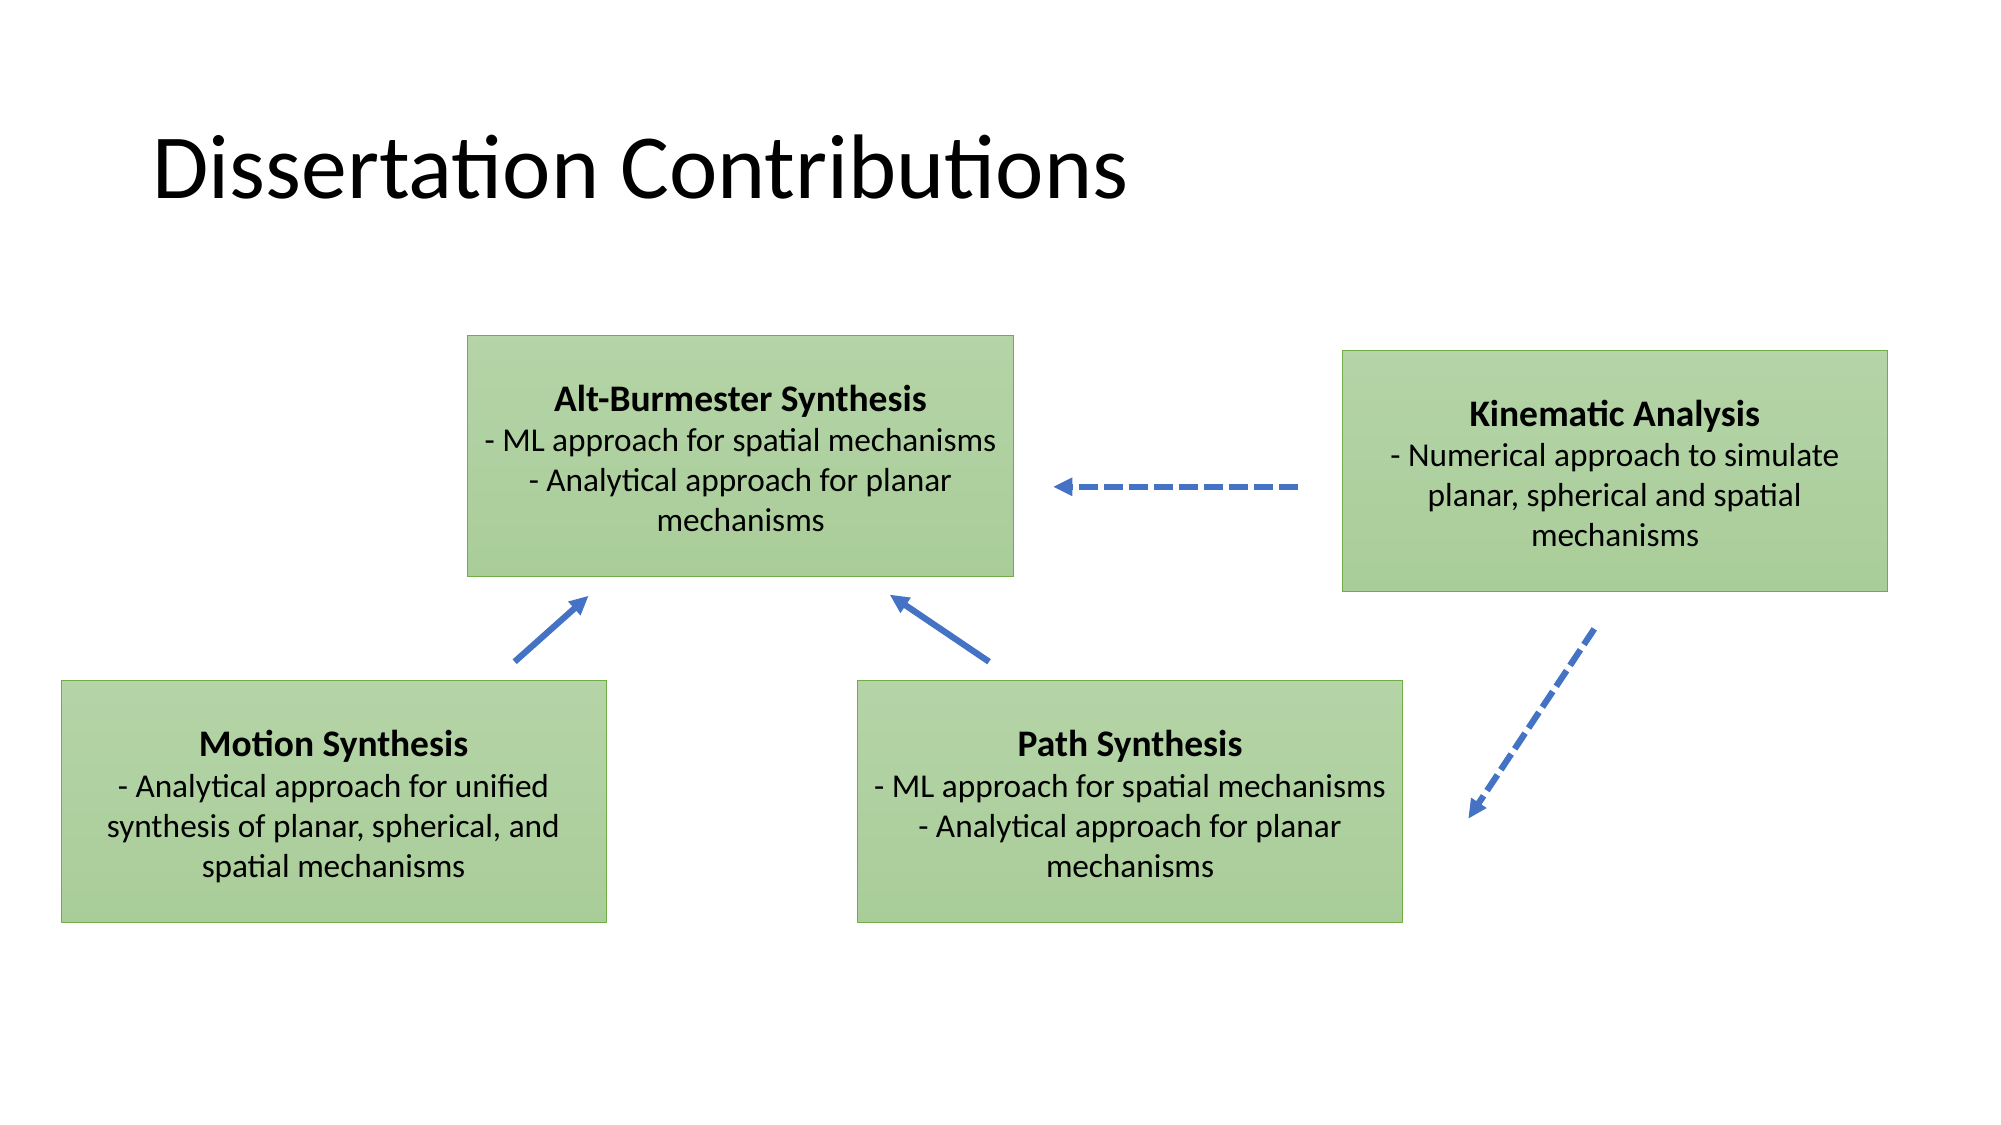

# Dissertation Contributions
Alt-Burmester Synthesis
- ML approach for spatial mechanisms
- Analytical approach for planar mechanisms
Kinematic Analysis
- Numerical approach to simulate planar, spherical and spatial mechanisms
Motion Synthesis
- Analytical approach for unified synthesis of planar, spherical, and spatial mechanisms
Path Synthesis
- ML approach for spatial mechanisms
- Analytical approach for planar mechanisms